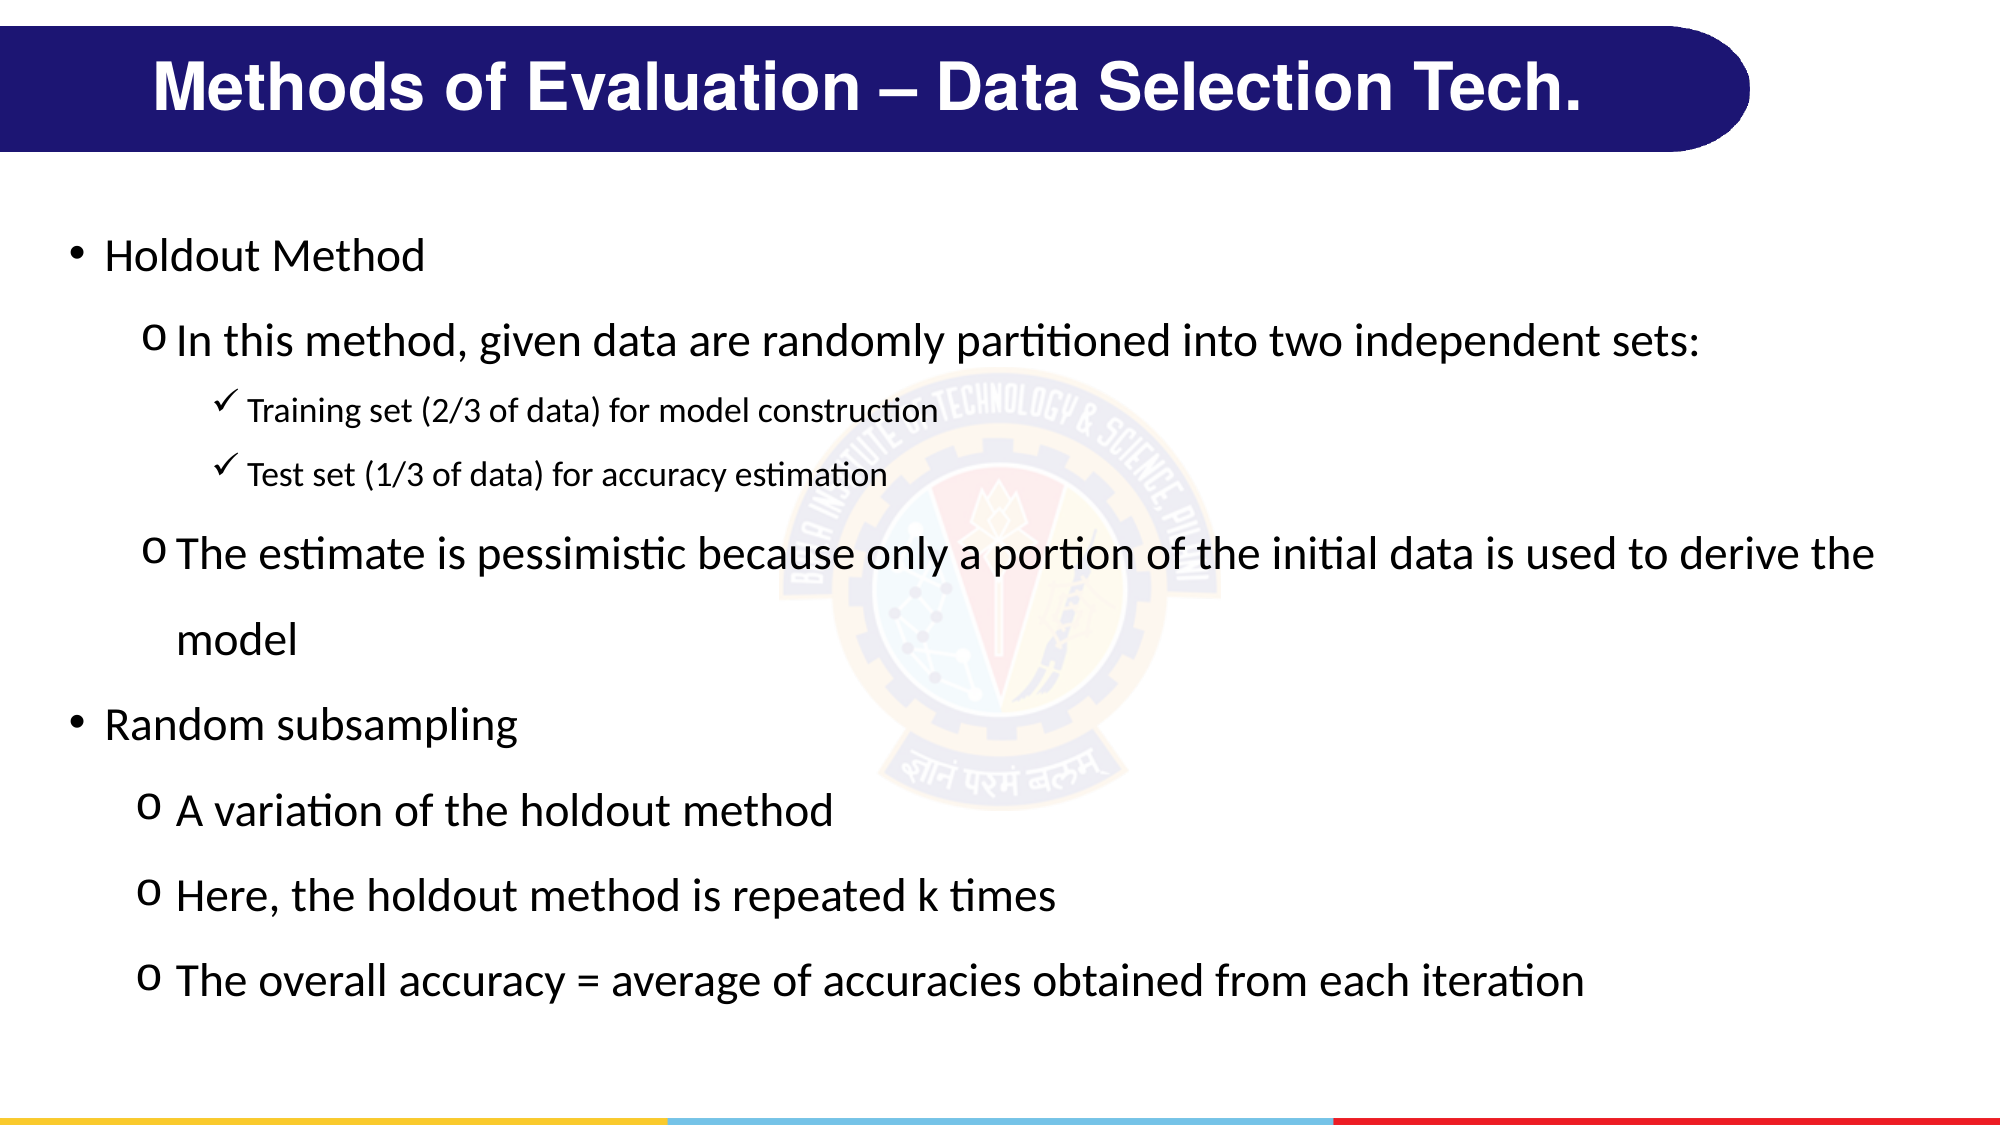

# Methods of Evaluation – Data Selection Tech.
Holdout Method
In this method, given data are randomly partitioned into two independent sets:
Training set (2/3 of data) for model construction
Test set (1/3 of data) for accuracy estimation
The estimate is pessimistic because only a portion of the initial data is used to derive the model
Random subsampling
A variation of the holdout method
Here, the holdout method is repeated k times
The overall accuracy = average of accuracies obtained from each iteration